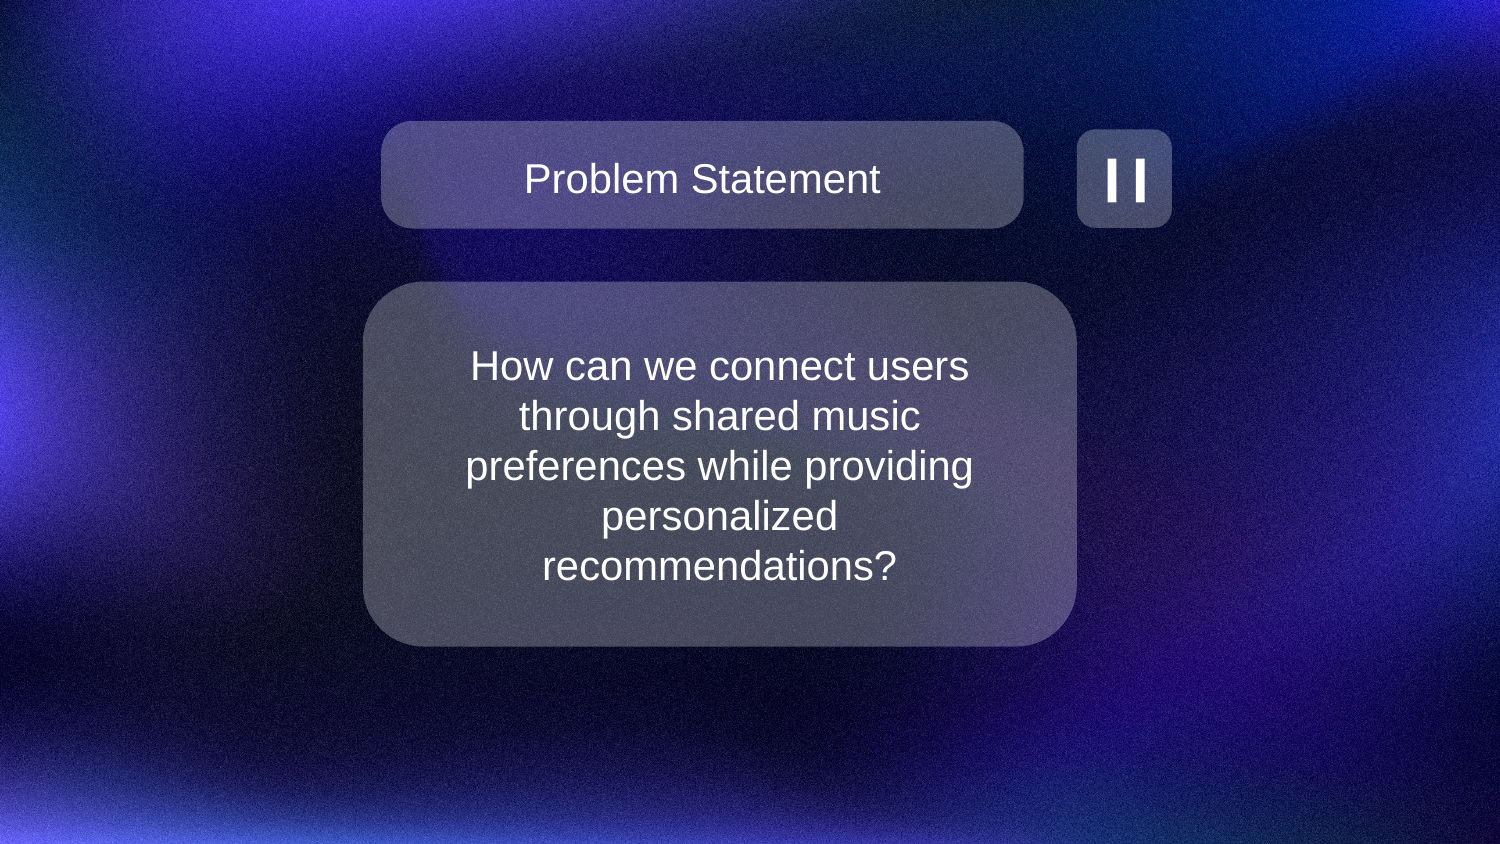

# Problem Statement

How can we connect users through shared music preferences while providing personalized recommendations?